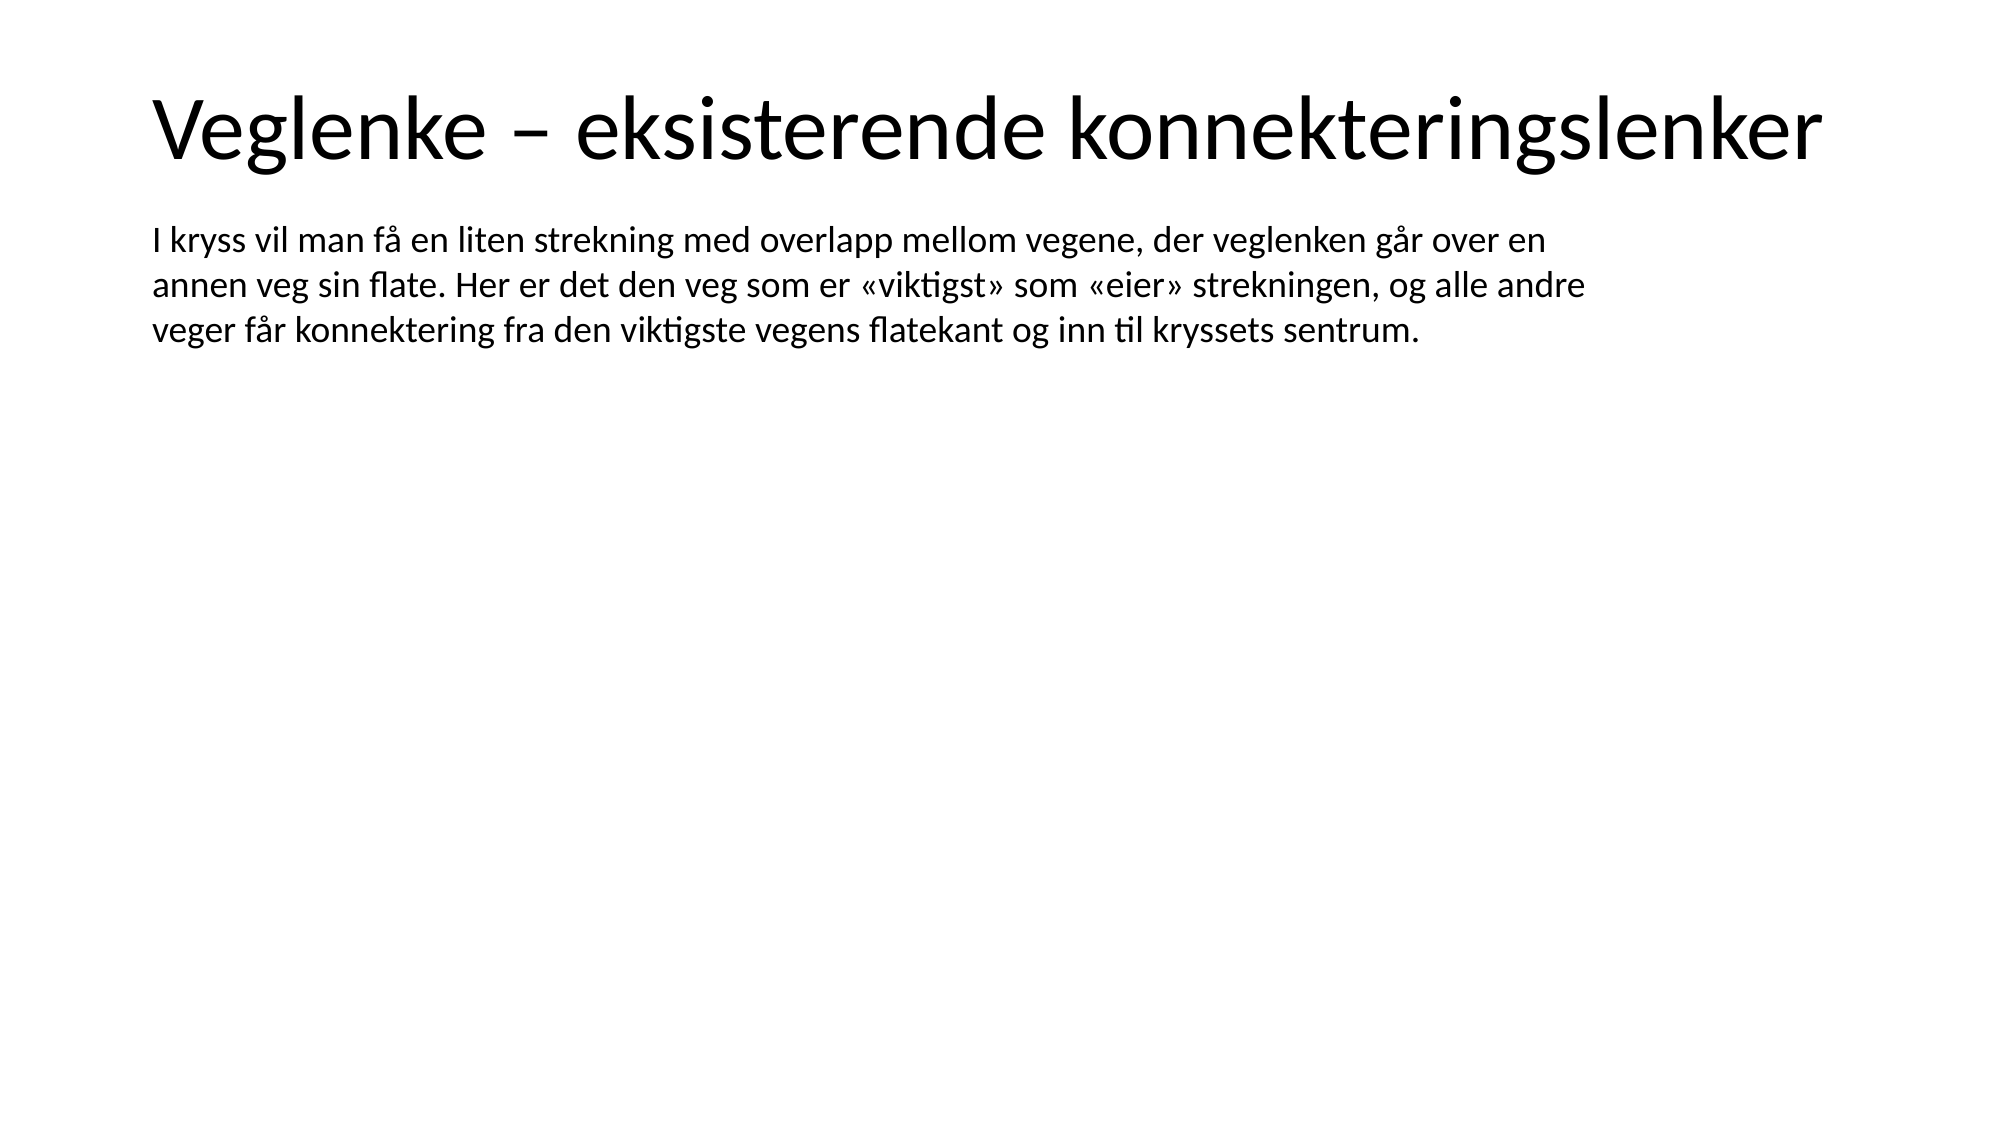

# Veglenke – eksisterende konnekteringslenker
I kryss vil man få en liten strekning med overlapp mellom vegene, der veglenken går over en annen veg sin flate. Her er det den veg som er «viktigst» som «eier» strekningen, og alle andre veger får konnektering fra den viktigste vegens flatekant og inn til kryssets sentrum.